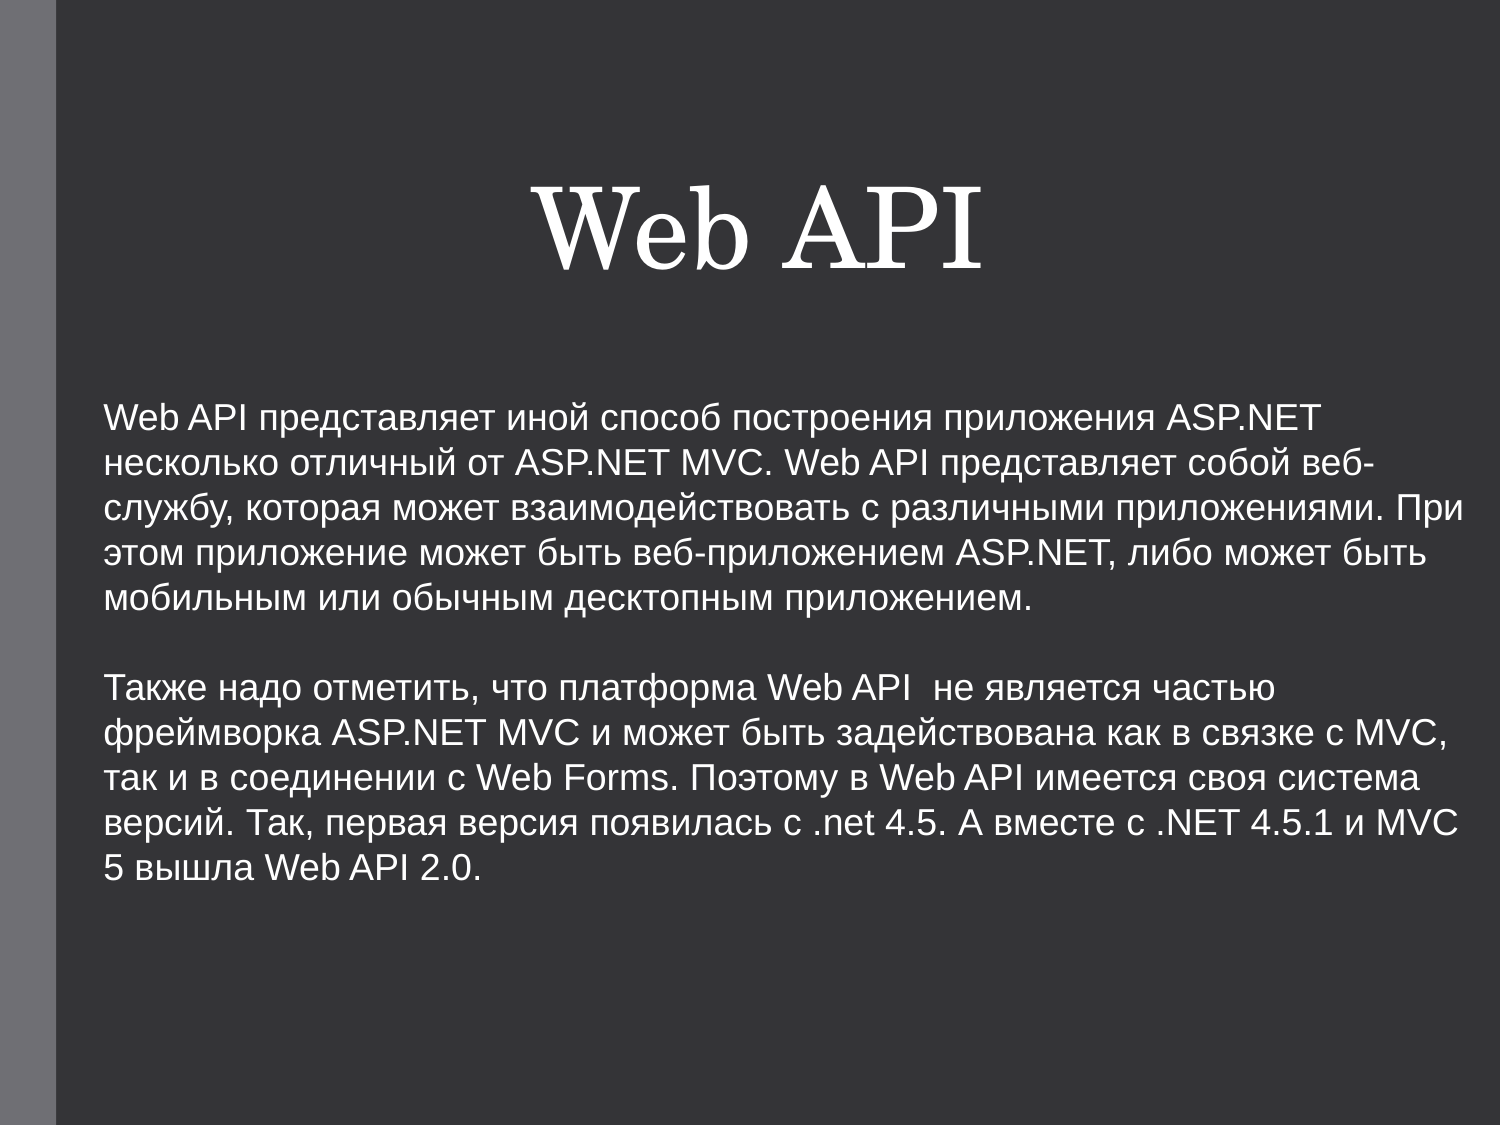

Web API
Web API представляет иной способ построения приложения ASP.NET несколько отличный от ASP.NET MVC. Web API представляет собой веб-службу, которая может взаимодействовать с различными приложениями. При этом приложение может быть веб-приложением ASP.NET, либо может быть мобильным или обычным десктопным приложением.

Также надо отметить, что платформа Web API  не является частью фреймворка ASP.NET MVC и может быть задействована как в связке с MVC, так и в соединении с Web Forms. Поэтому в Web API имеется своя система версий. Так, первая версия появилась с .net 4.5. А вместе с .NET 4.5.1 и MVC 5 вышла Web API 2.0.